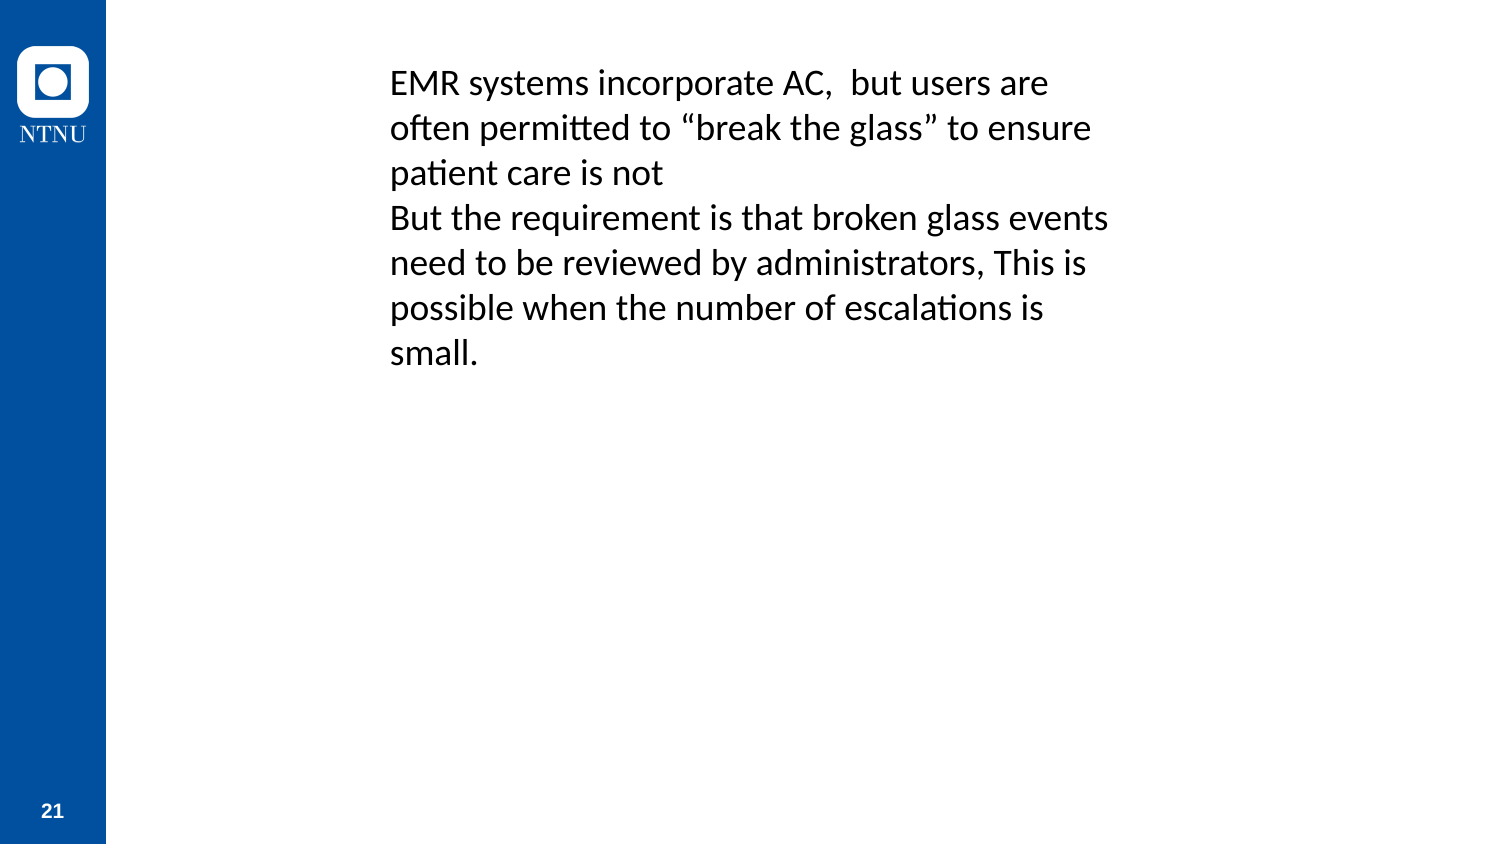

EMR systems incorporate AC,  but users are often permitted to “break the glass” to ensure patient care is not
But the requirement is that broken glass events need to be reviewed by administrators, This is possible when the number of escalations is small.